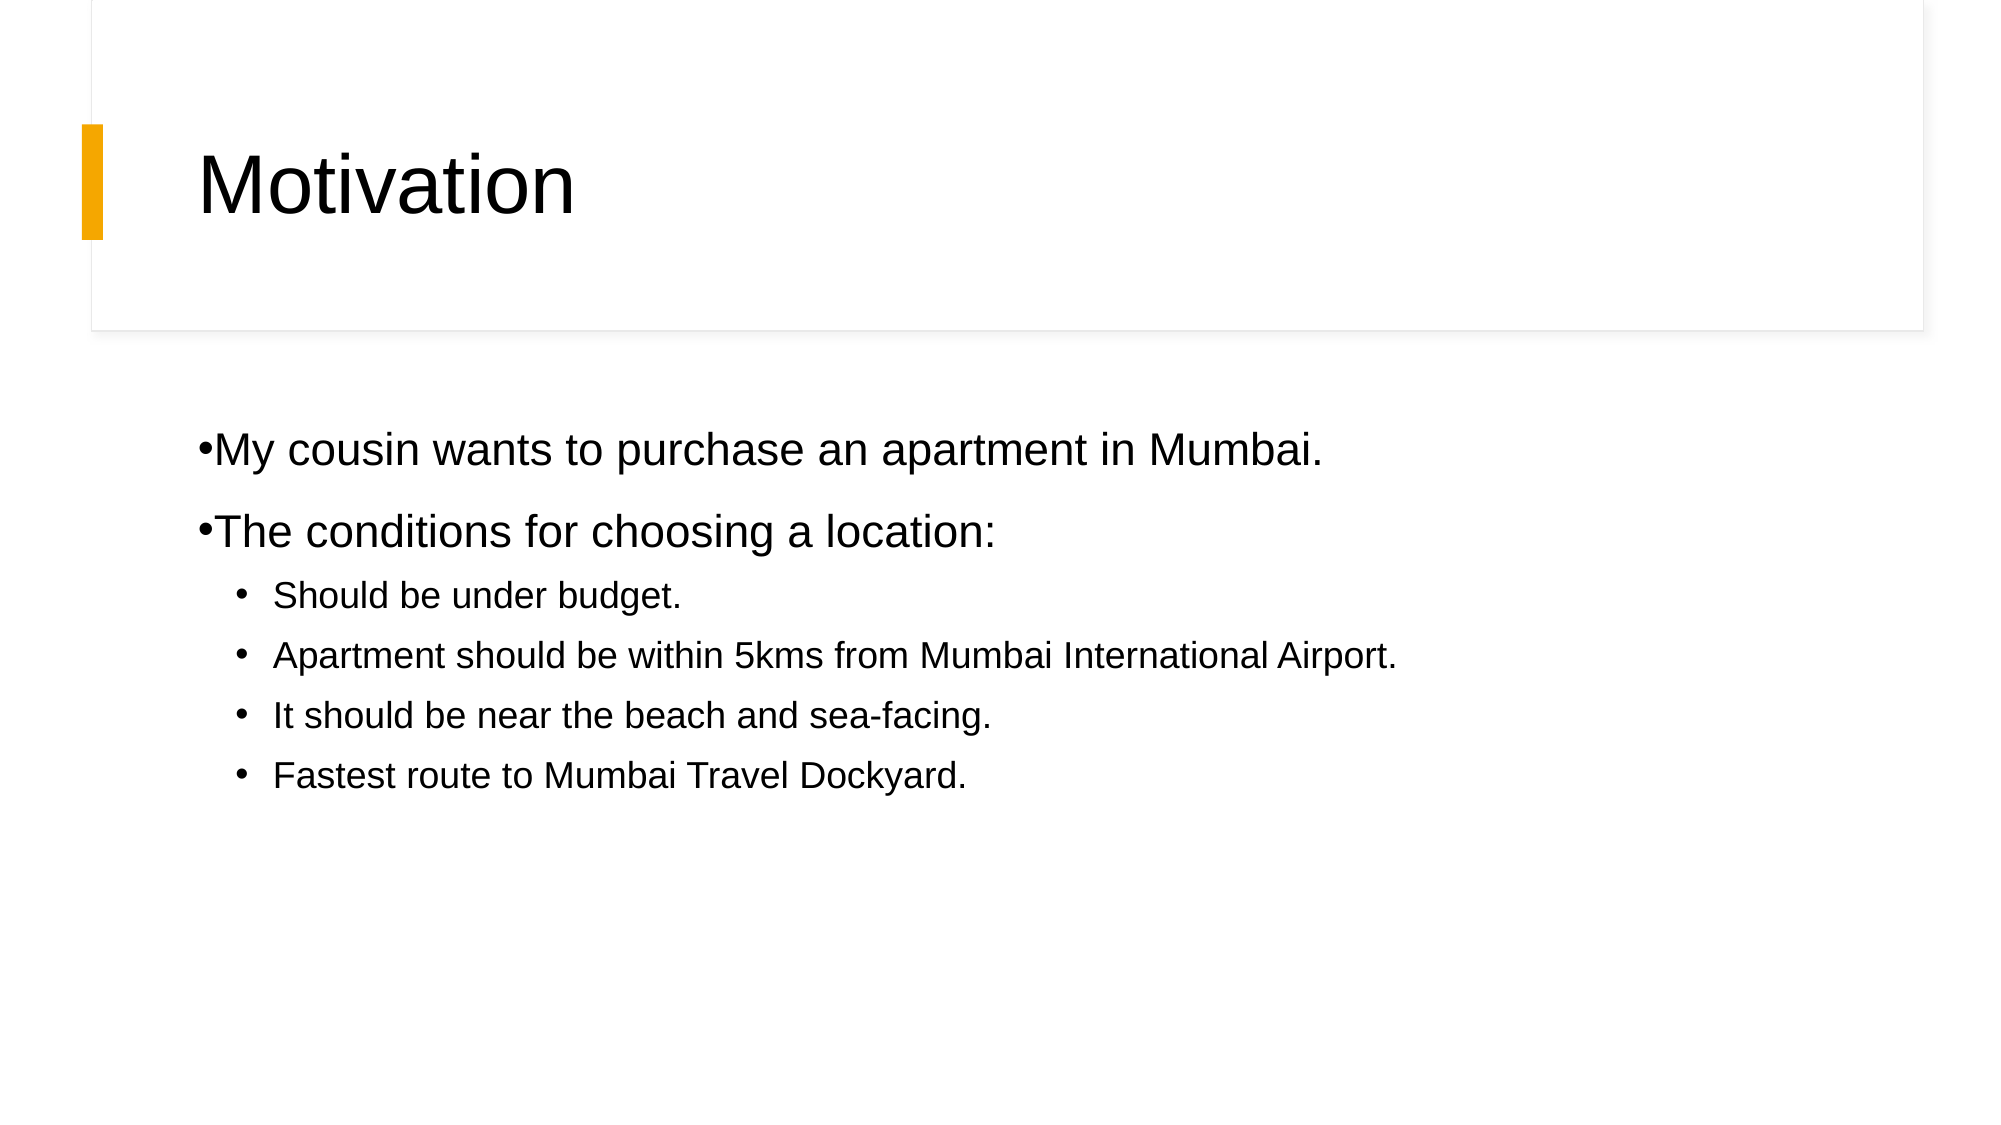

# Motivation

My cousin wants to purchase an apartment in Mumbai.
The conditions for choosing a location:
Should be under budget.
Apartment should be within 5kms from Mumbai International Airport.
It should be near the beach and sea-facing.
Fastest route to Mumbai Travel Dockyard.